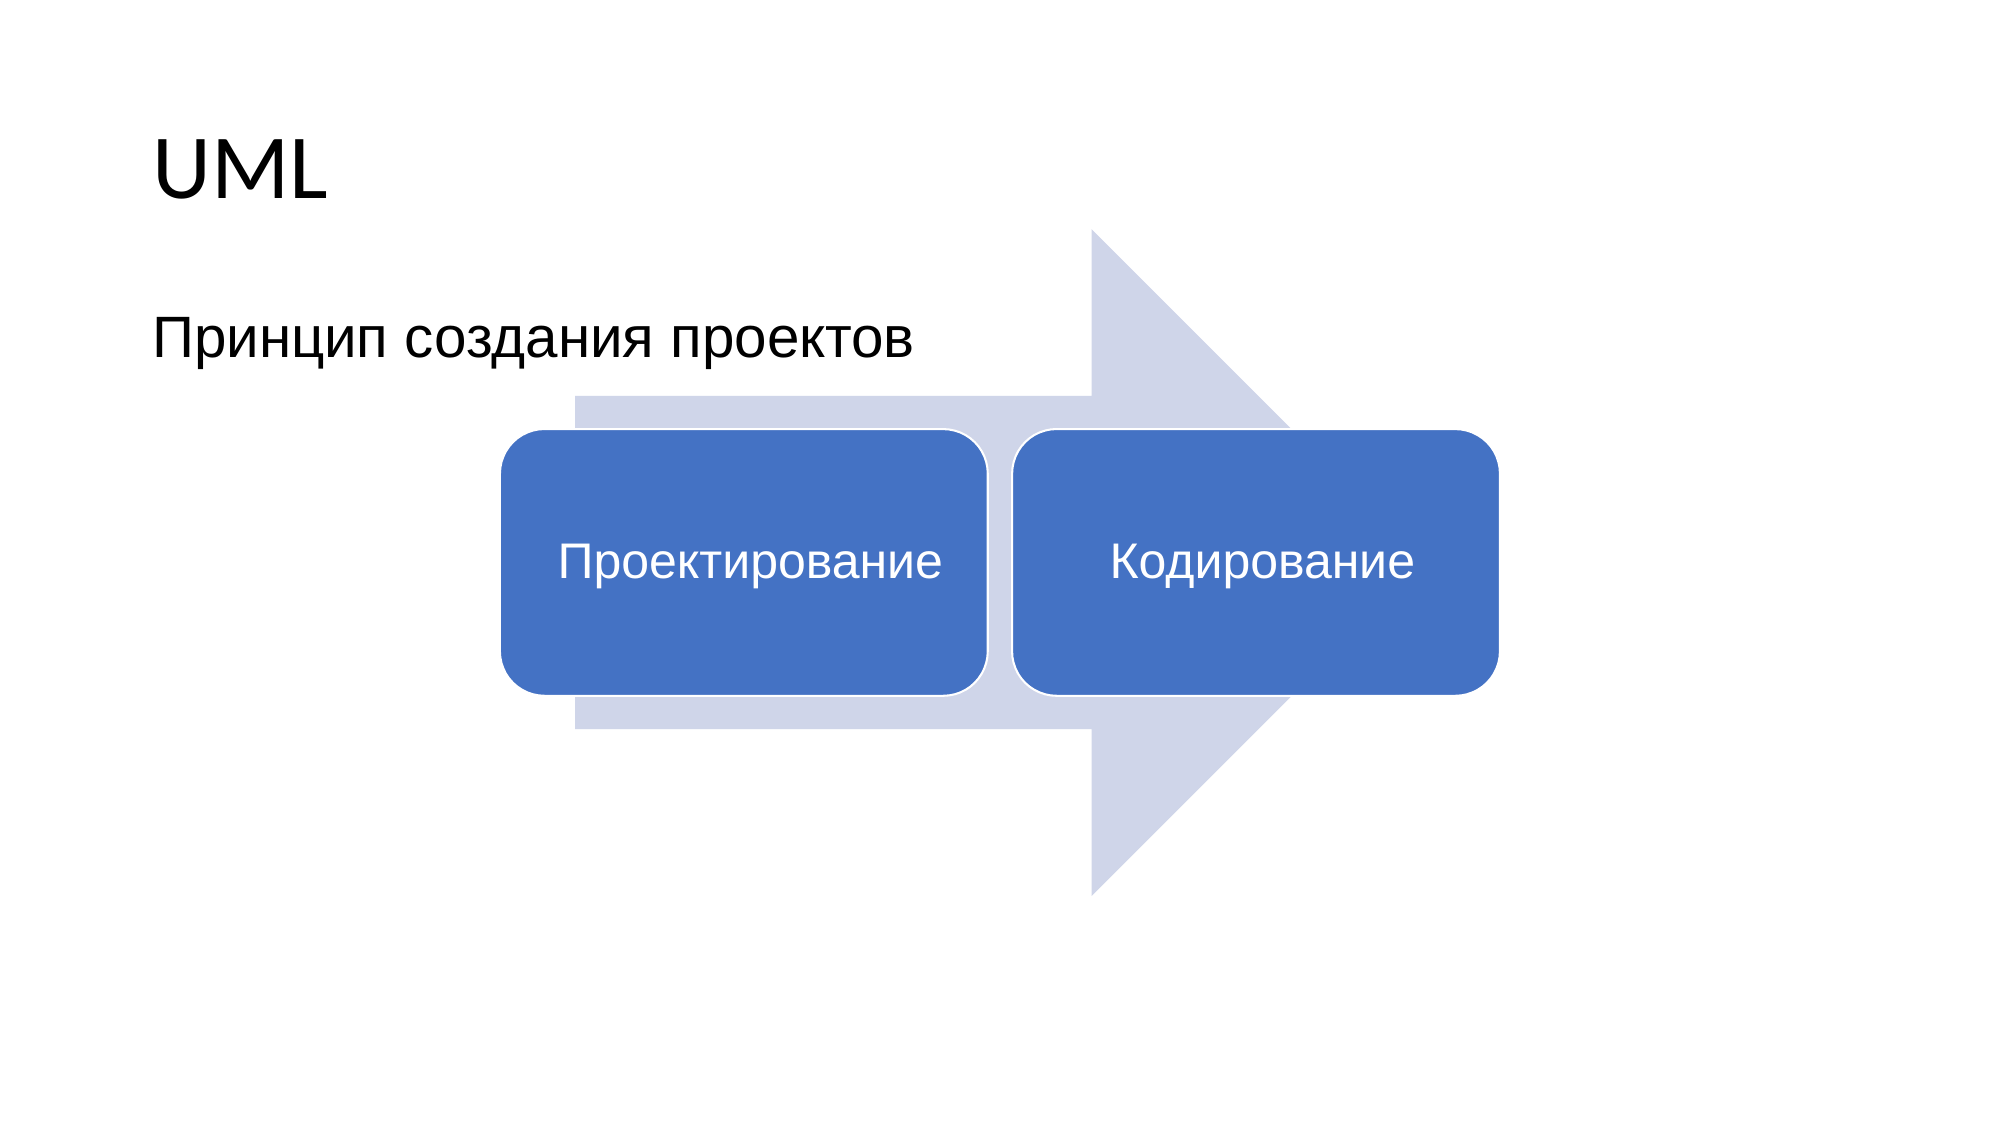

# UML
Проектирование
Кодирование
Принцип создания проектов